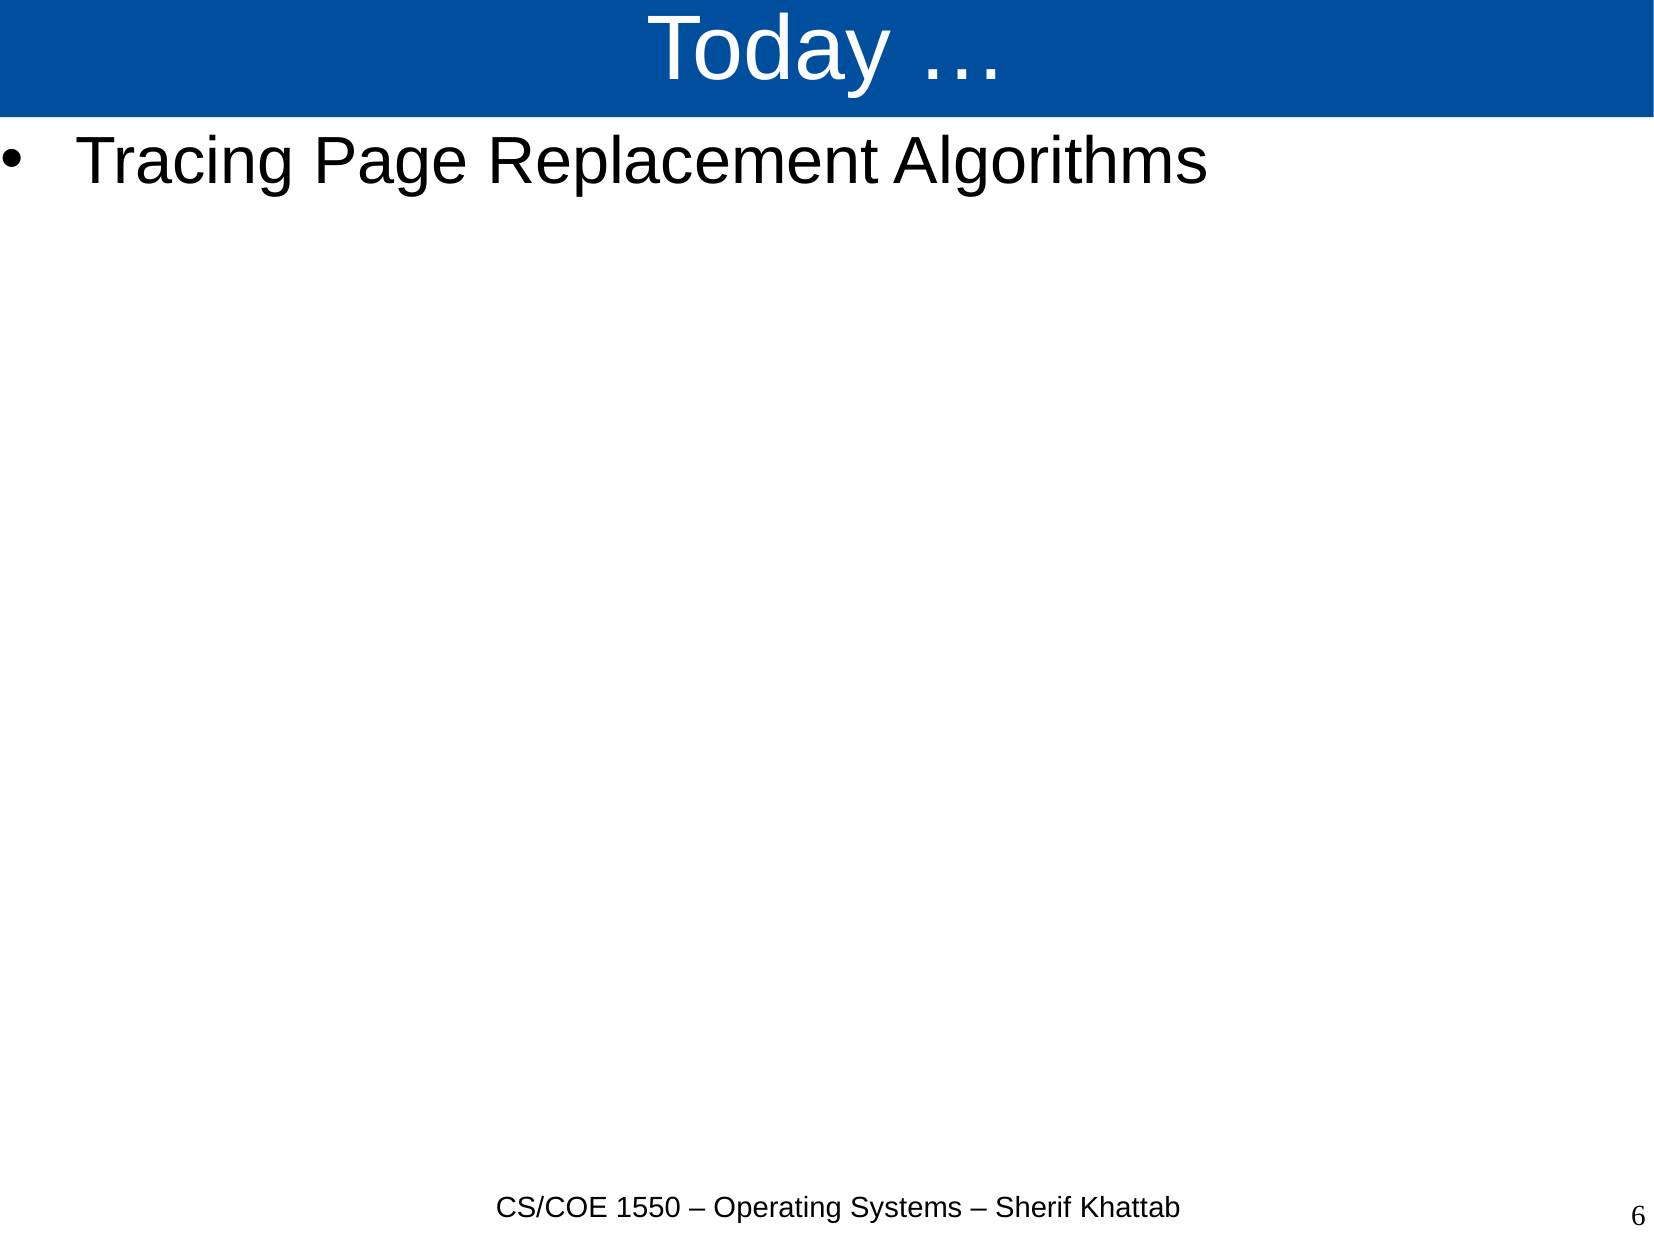

# Today …
Tracing Page Replacement Algorithms
CS/COE 1550 – Operating Systems – Sherif Khattab
6